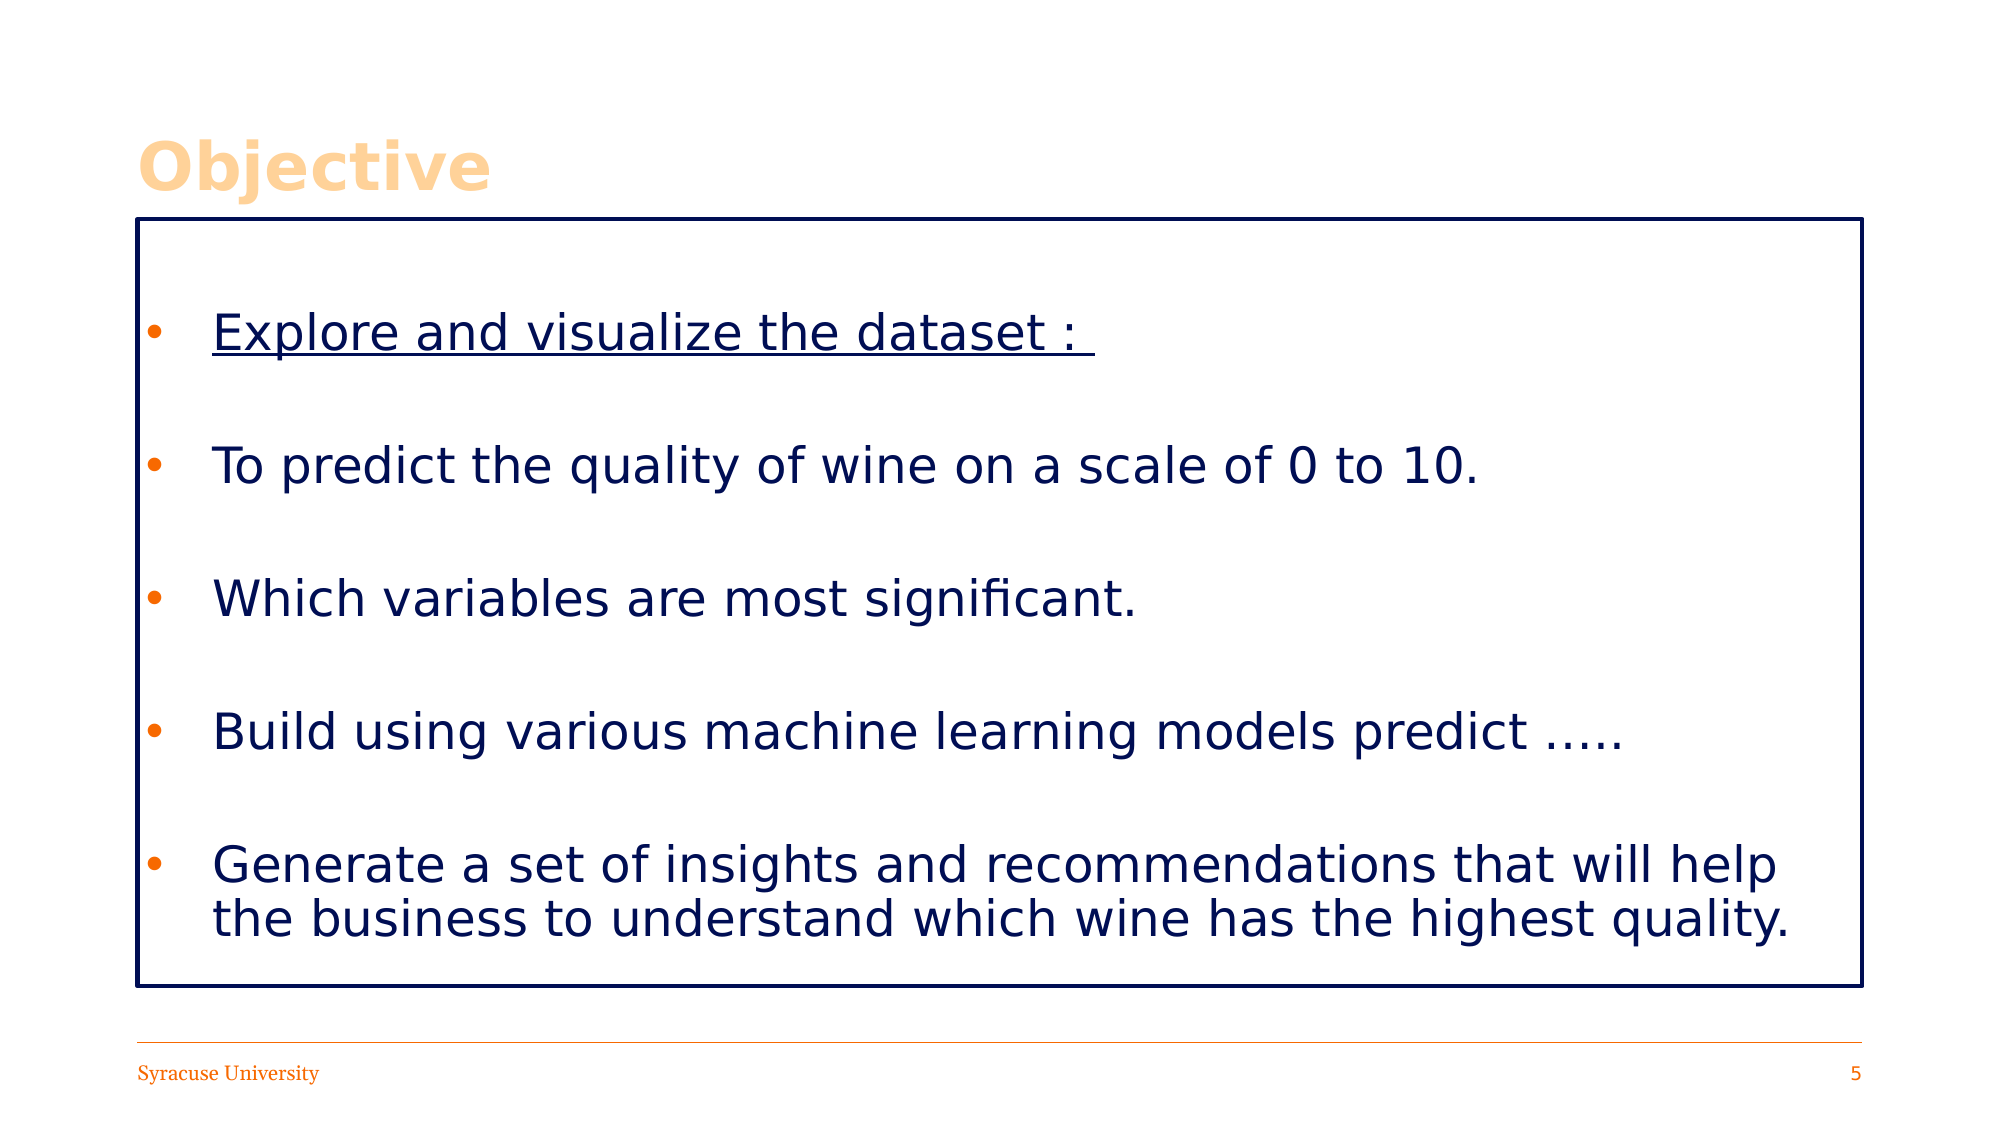

# Objective

Explore and visualize the dataset :

To predict the quality of wine on a scale of 0 to 10.

Which variables are most significant.

Build using various machine learning models predict …..

Generate a set of insights and recommendations that will help the business to understand which wine has the highest quality.